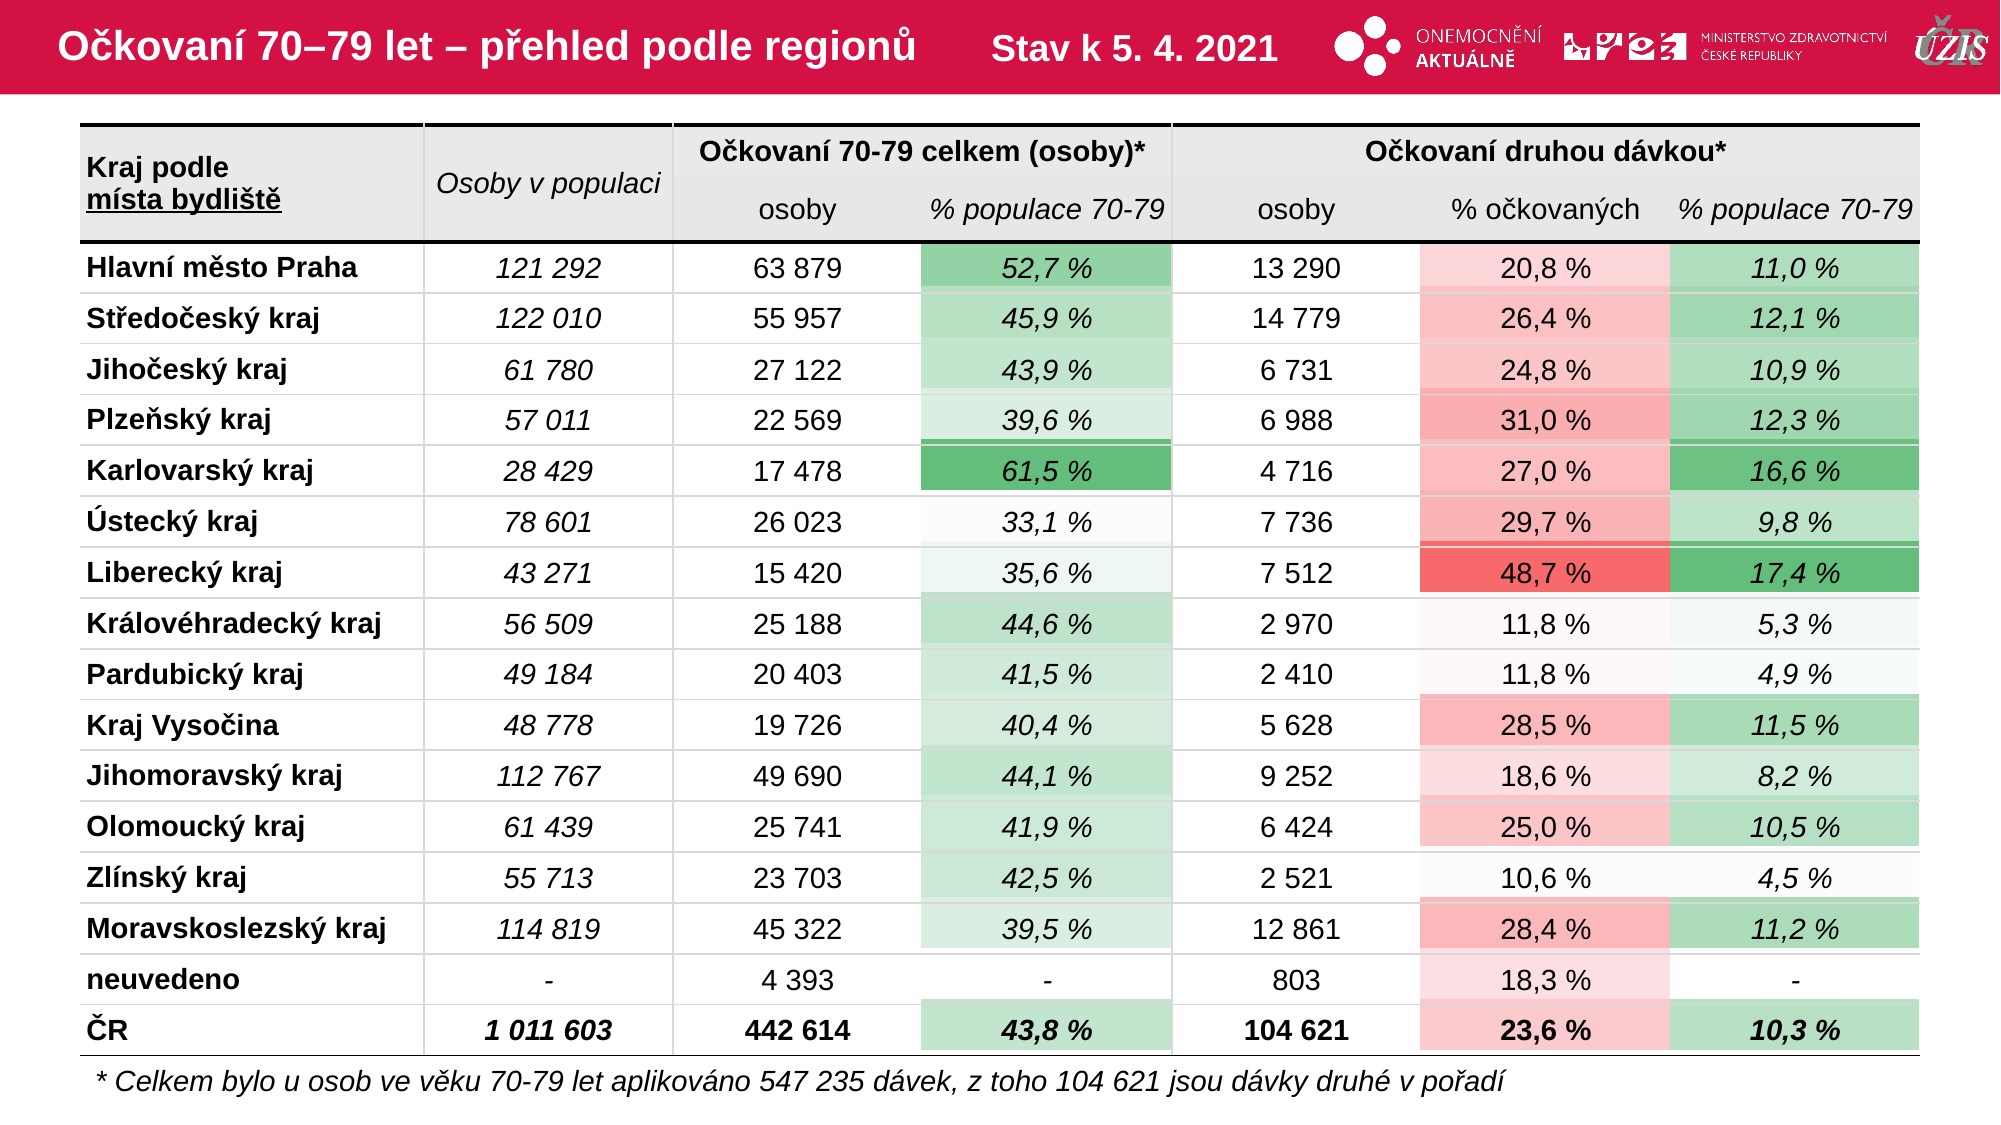

# Očkovaní 70–79 let – přehled podle regionů
Stav k 5. 4. 2021
| Kraj podle místa bydliště | Osoby v populaci | Očkovaní 70-79 celkem (osoby)\* |  | Očkovaní druhou dávkou\* |  |  |
| --- | --- | --- | --- | --- | --- | --- |
|  |  | osoby | % populace 70-79 | osoby | % očkovaných | % populace 70-79 |
| Hlavní město Praha | 121 292 | 63 879 | 52,7 % | 13 290 | 20,8 % | 11,0 % |
| Středočeský kraj | 122 010 | 55 957 | 45,9 % | 14 779 | 26,4 % | 12,1 % |
| Jihočeský kraj | 61 780 | 27 122 | 43,9 % | 6 731 | 24,8 % | 10,9 % |
| Plzeňský kraj | 57 011 | 22 569 | 39,6 % | 6 988 | 31,0 % | 12,3 % |
| Karlovarský kraj | 28 429 | 17 478 | 61,5 % | 4 716 | 27,0 % | 16,6 % |
| Ústecký kraj | 78 601 | 26 023 | 33,1 % | 7 736 | 29,7 % | 9,8 % |
| Liberecký kraj | 43 271 | 15 420 | 35,6 % | 7 512 | 48,7 % | 17,4 % |
| Královéhradecký kraj | 56 509 | 25 188 | 44,6 % | 2 970 | 11,8 % | 5,3 % |
| Pardubický kraj | 49 184 | 20 403 | 41,5 % | 2 410 | 11,8 % | 4,9 % |
| Kraj Vysočina | 48 778 | 19 726 | 40,4 % | 5 628 | 28,5 % | 11,5 % |
| Jihomoravský kraj | 112 767 | 49 690 | 44,1 % | 9 252 | 18,6 % | 8,2 % |
| Olomoucký kraj | 61 439 | 25 741 | 41,9 % | 6 424 | 25,0 % | 10,5 % |
| Zlínský kraj | 55 713 | 23 703 | 42,5 % | 2 521 | 10,6 % | 4,5 % |
| Moravskoslezský kraj | 114 819 | 45 322 | 39,5 % | 12 861 | 28,4 % | 11,2 % |
| neuvedeno | - | 4 393 | - | 803 | 18,3 % | - |
| ČR | 1 011 603 | 442 614 | 43,8 % | 104 621 | 23,6 % | 10,3 % |
|  |  |  |  |  |  |
| --- | --- | --- | --- | --- | --- |
|  |  |  |  |  |  |
|  |  |  |  |  |  |
|  |  |  |  |  |  |
|  |  |  |  |  |  |
|  |  |  |  |  |  |
|  |  |  |  |  |  |
|  |  |  |  |  |  |
|  |  |  |  |  |  |
|  |  |  |  |  |  |
|  |  |  |  |  |  |
|  |  |  |  |  |  |
|  |  |  |  |  |  |
|  |  |  |  |  |  |
|  |  |  |  |  |  |
|  |  |  |  |  |  |
* Celkem bylo u osob ve věku 70-79 let aplikováno 547 235 dávek, z toho 104 621 jsou dávky druhé v pořadí